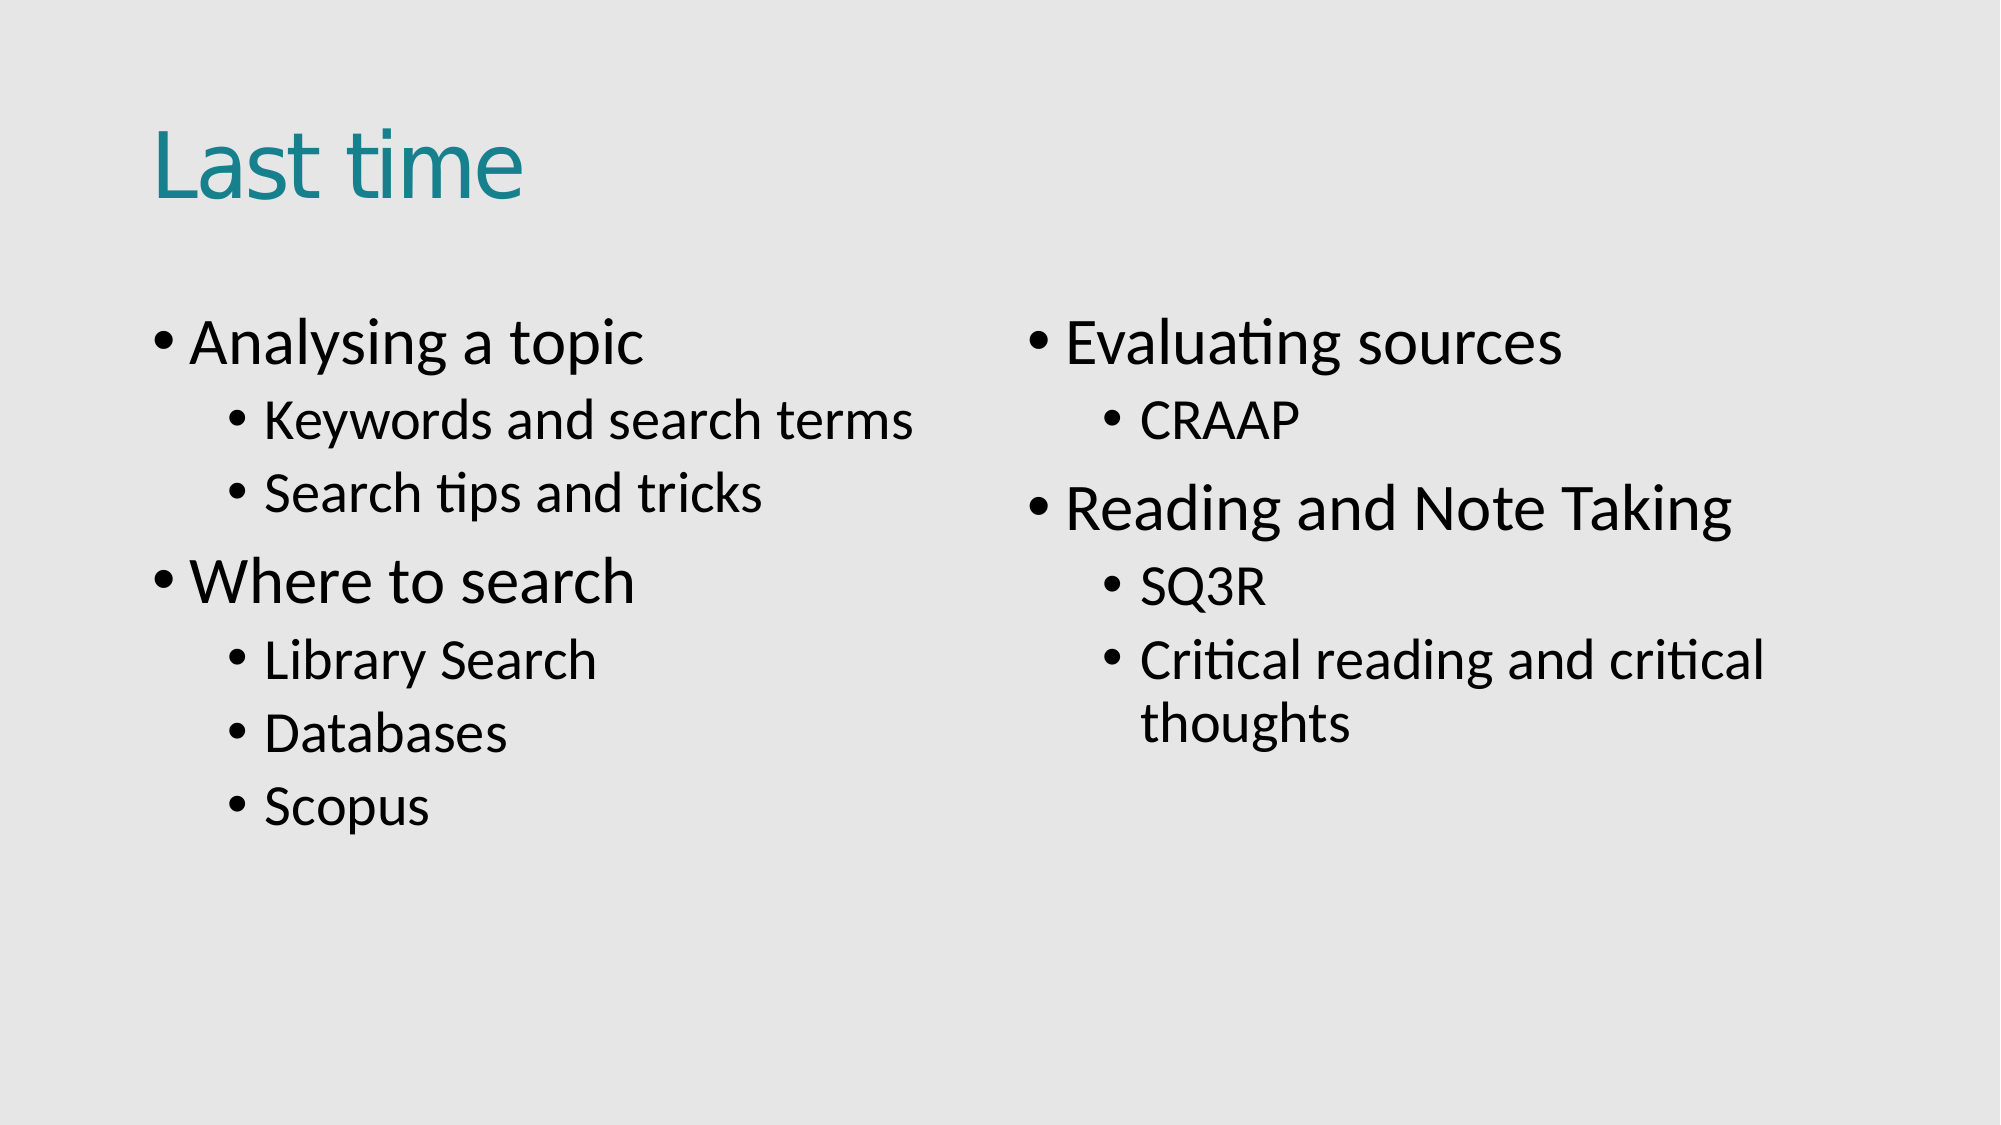

# Last time
Analysing a topic
Keywords and search terms
Search tips and tricks
Where to search
Library Search
Databases
Scopus

Evaluating sources
CRAAP
Reading and Note Taking
SQ3R
Critical reading and critical thoughts